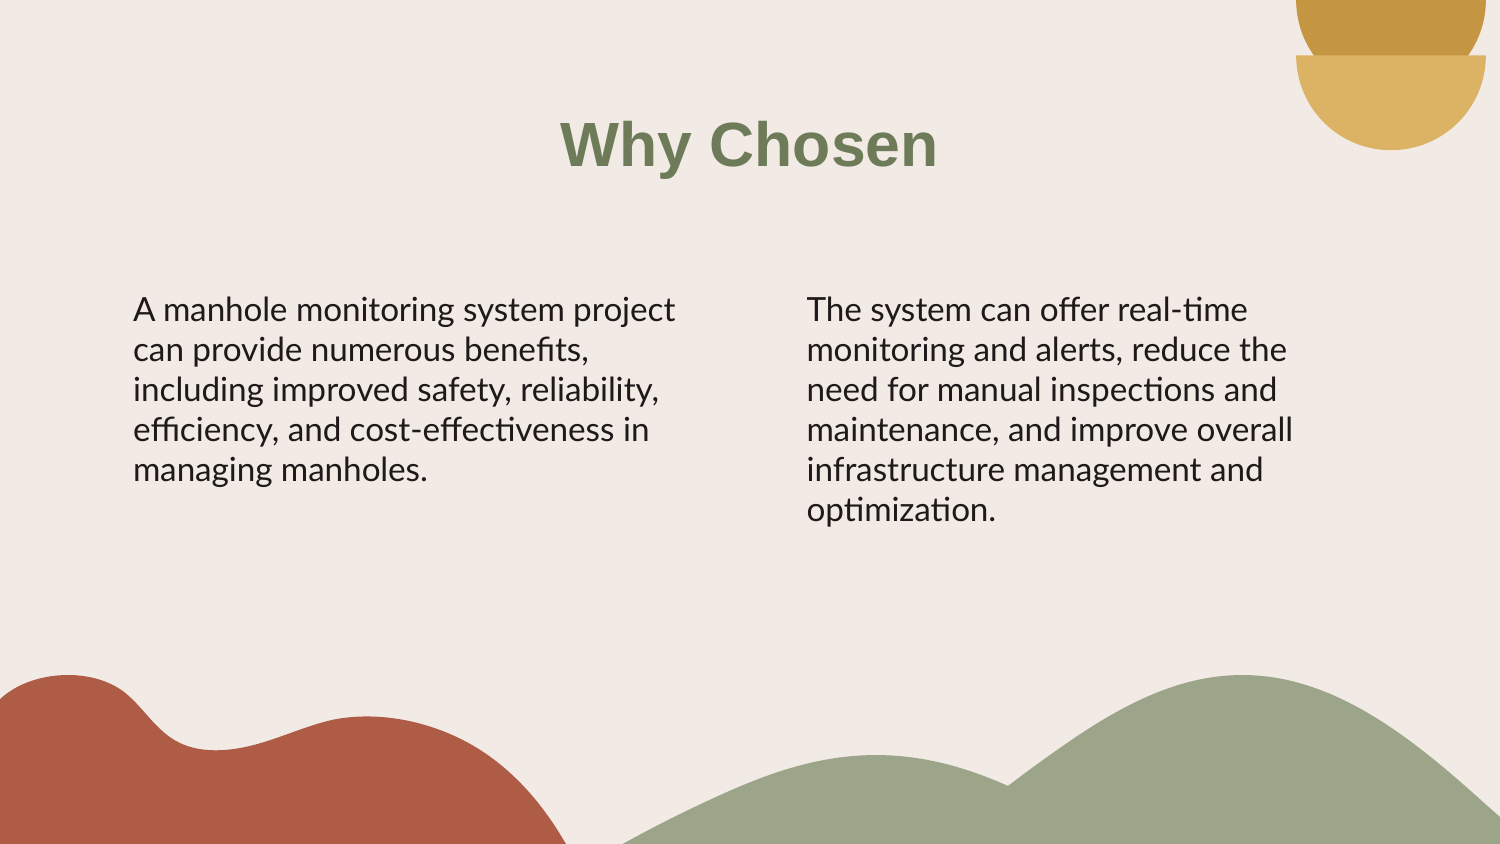

# Why Chosen
A manhole monitoring system project can provide numerous benefits, including improved safety, reliability, efficiency, and cost-effectiveness in managing manholes.
The system can offer real-time monitoring and alerts, reduce the need for manual inspections and maintenance, and improve overall infrastructure management and optimization.